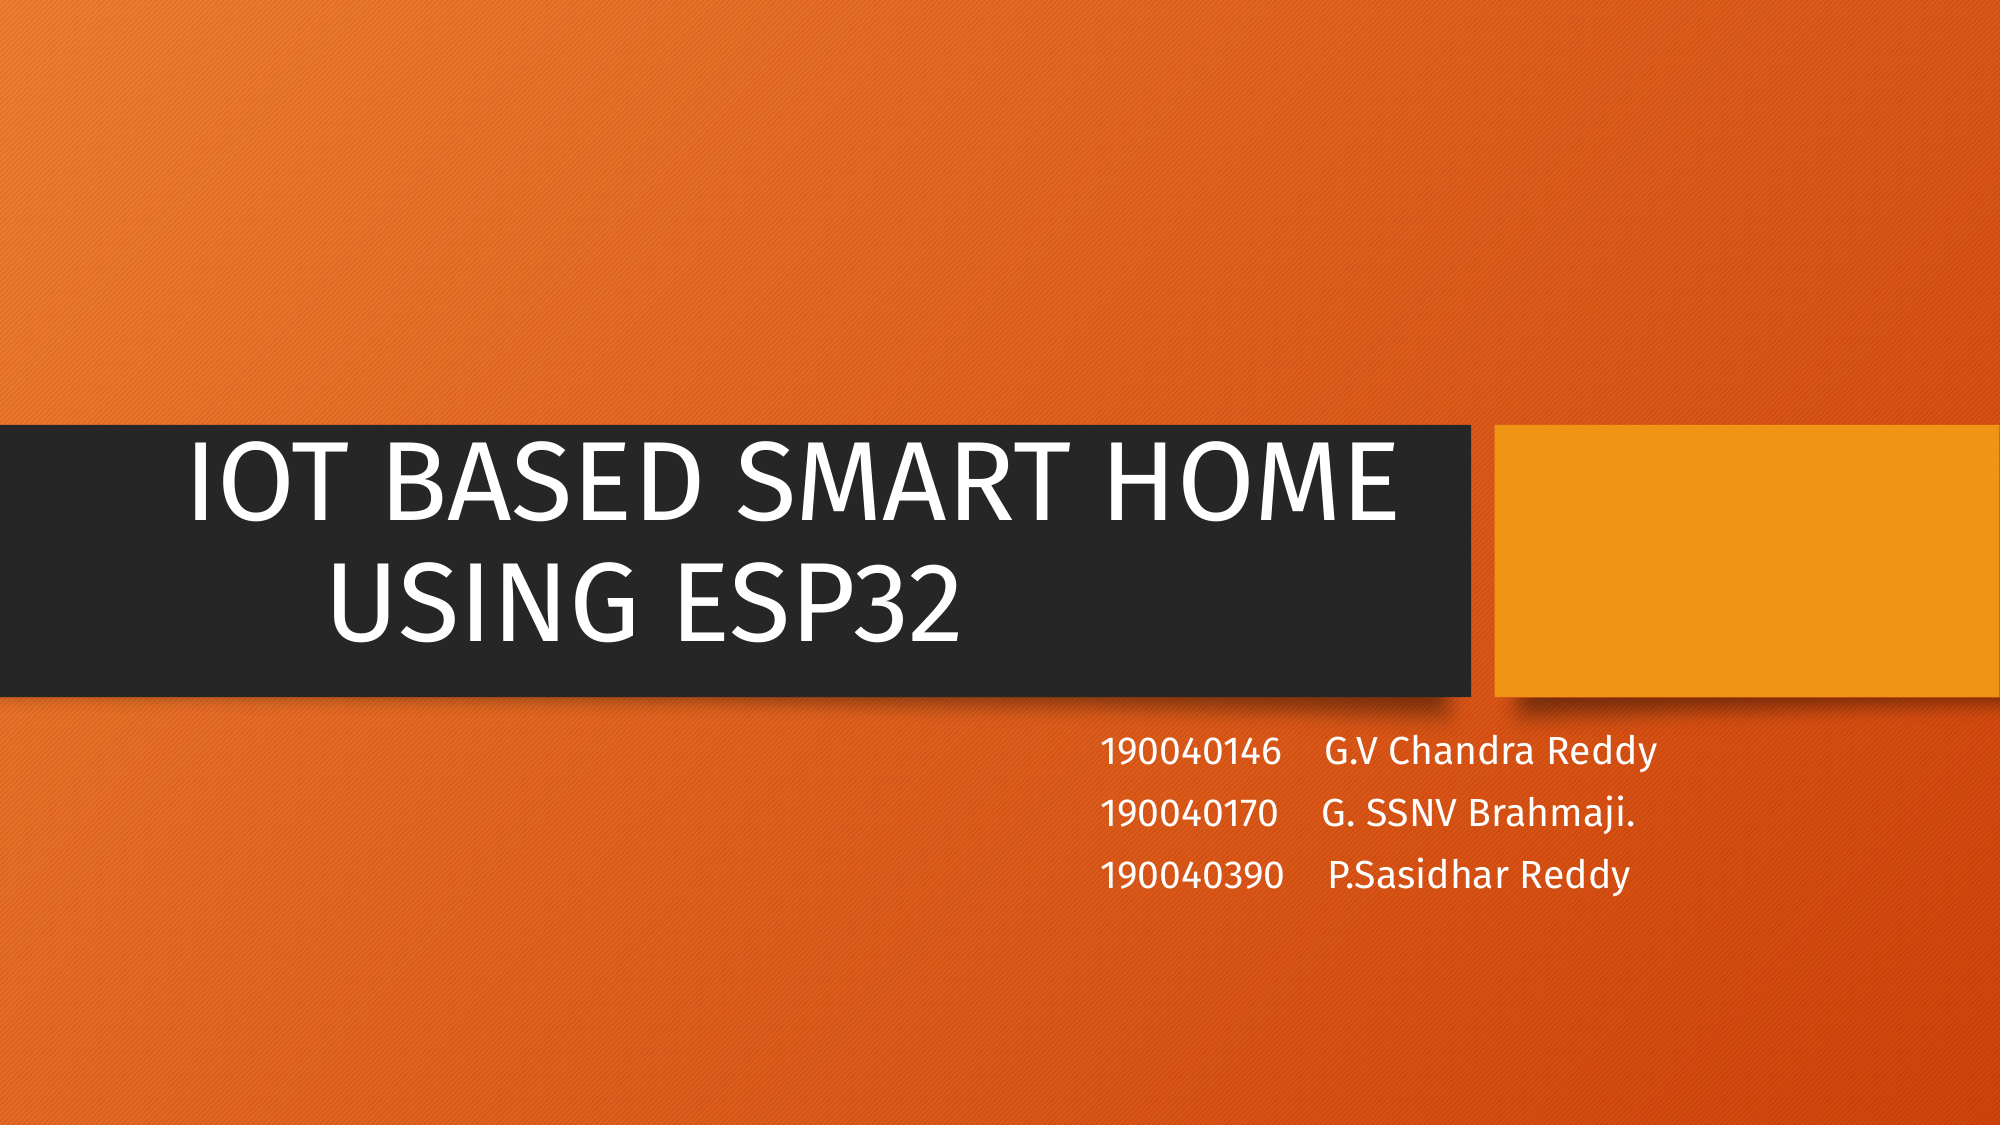

# IOT BASED SMART HOME USING ESP32
190040146    G.V Chandra Reddy
190040170    G. SSNV Brahmaji.
190040390    P.Sasidhar Reddy